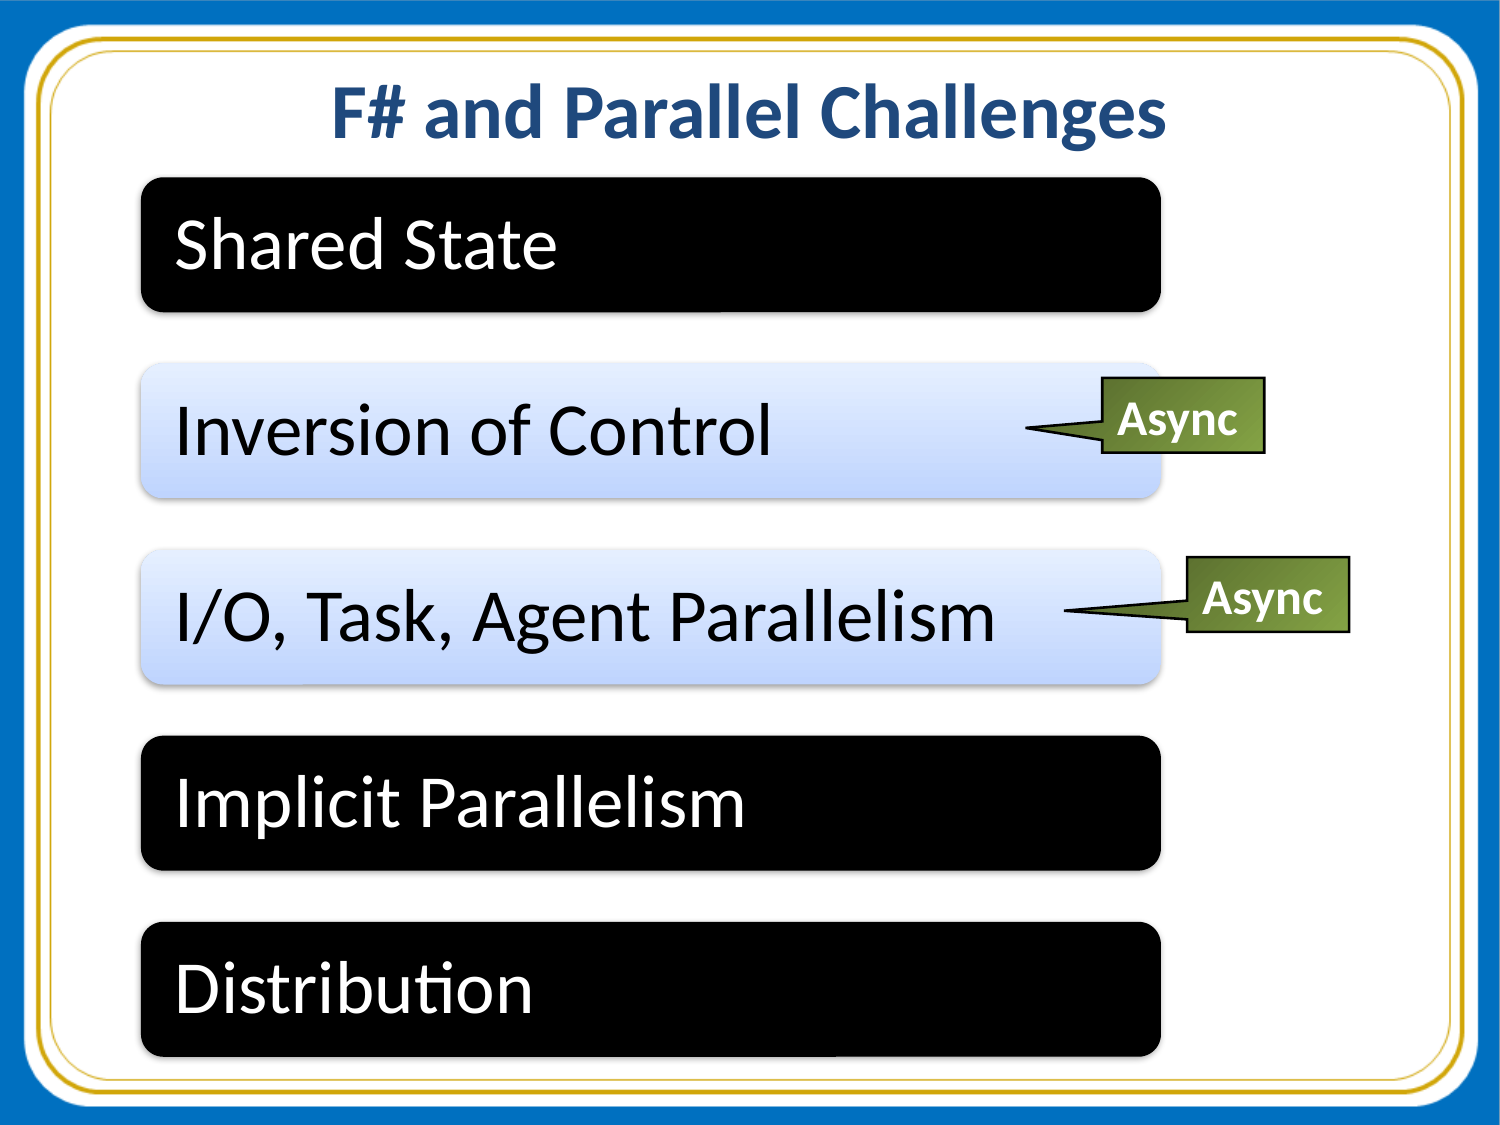

# F# and Parallel Challenges

Shared State

Inversion of Control
Async

I/O, Task, Agent Parallelism
Async

Implicit Parallelism

Distribution